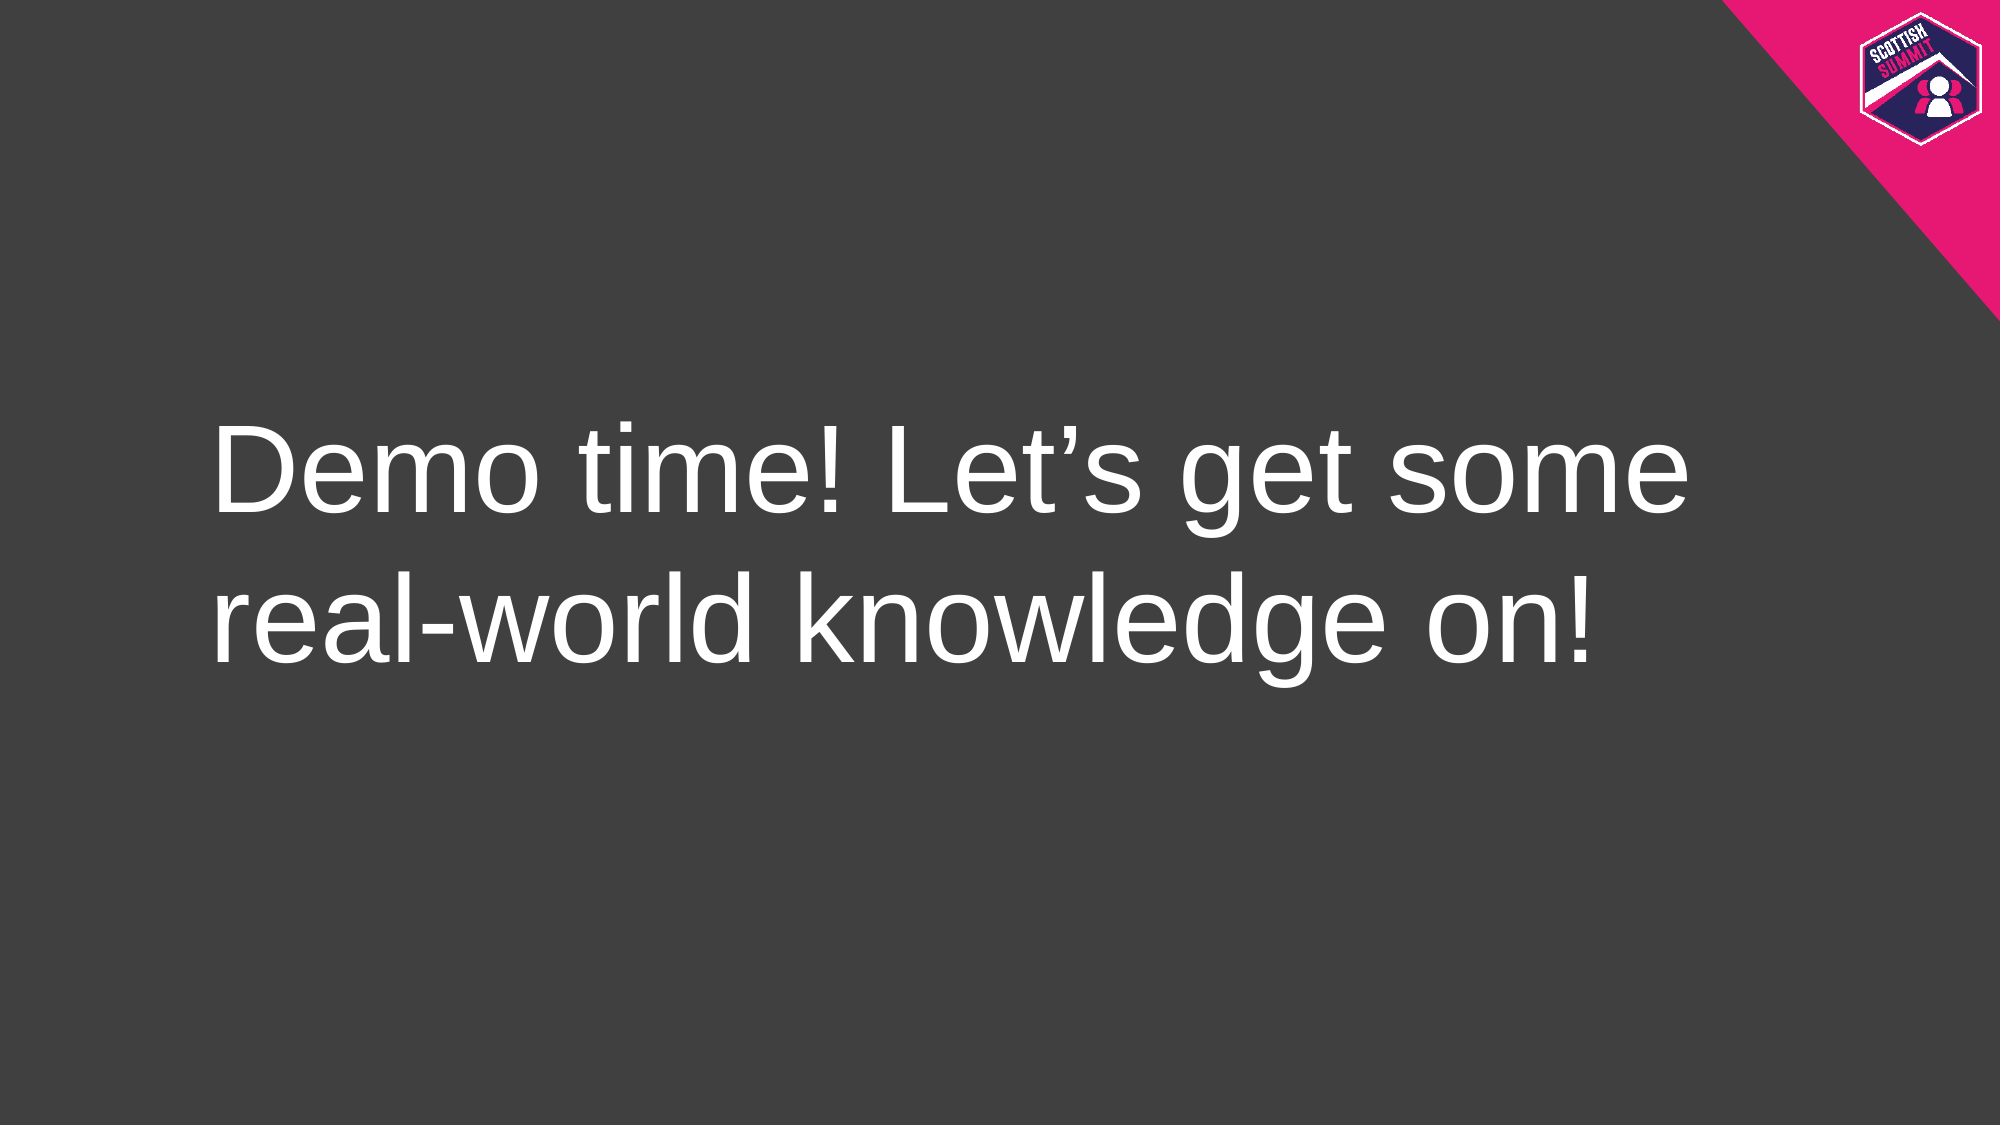

Demo time! Let’s get some real-world knowledge on!